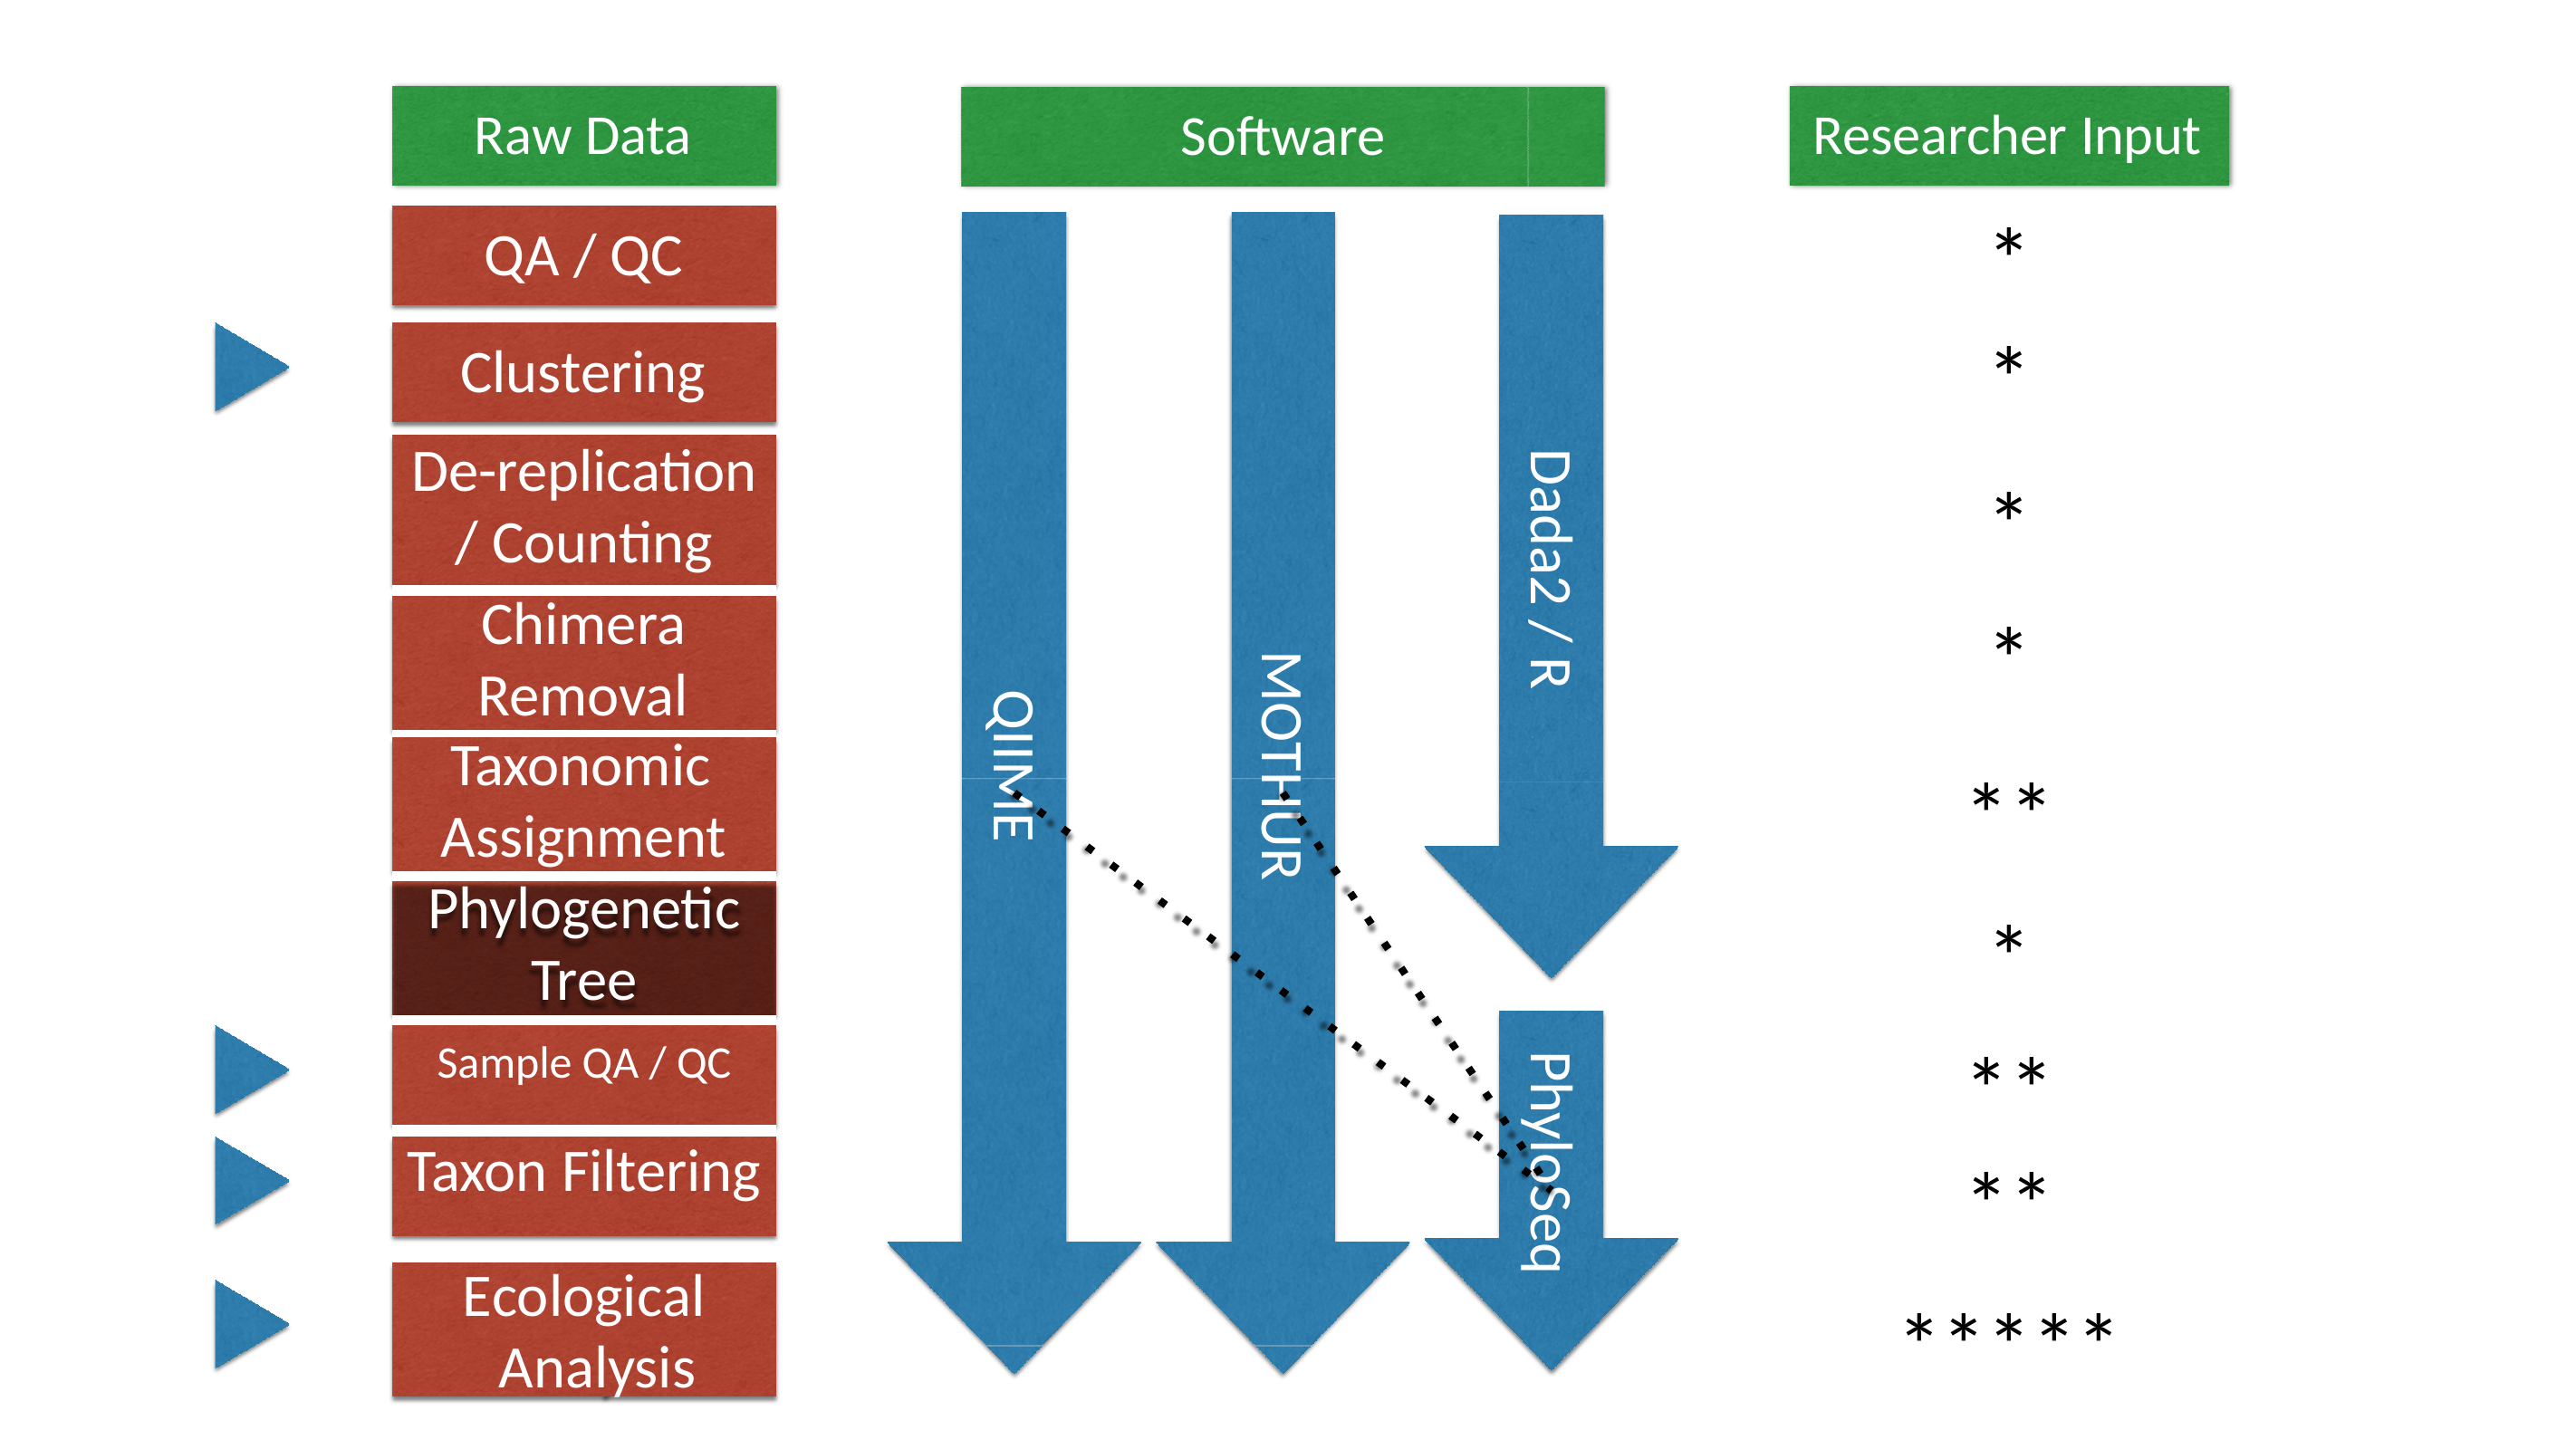

Raw Data
Researcher Input
Software
*
*
*
*

QA / QC

Clustering

| De-replication |
| --- |
| / Counting |
| Chimera Removal |
| Taxonomic Assignment |
| Phylogenetic Tree |
| Sample QA / QC |
| Taxon Filtering |
Dada2 / R
MOTHUR
QIIME
**
*

**
**
*****

PhyloSeq

Ecological  Analysis